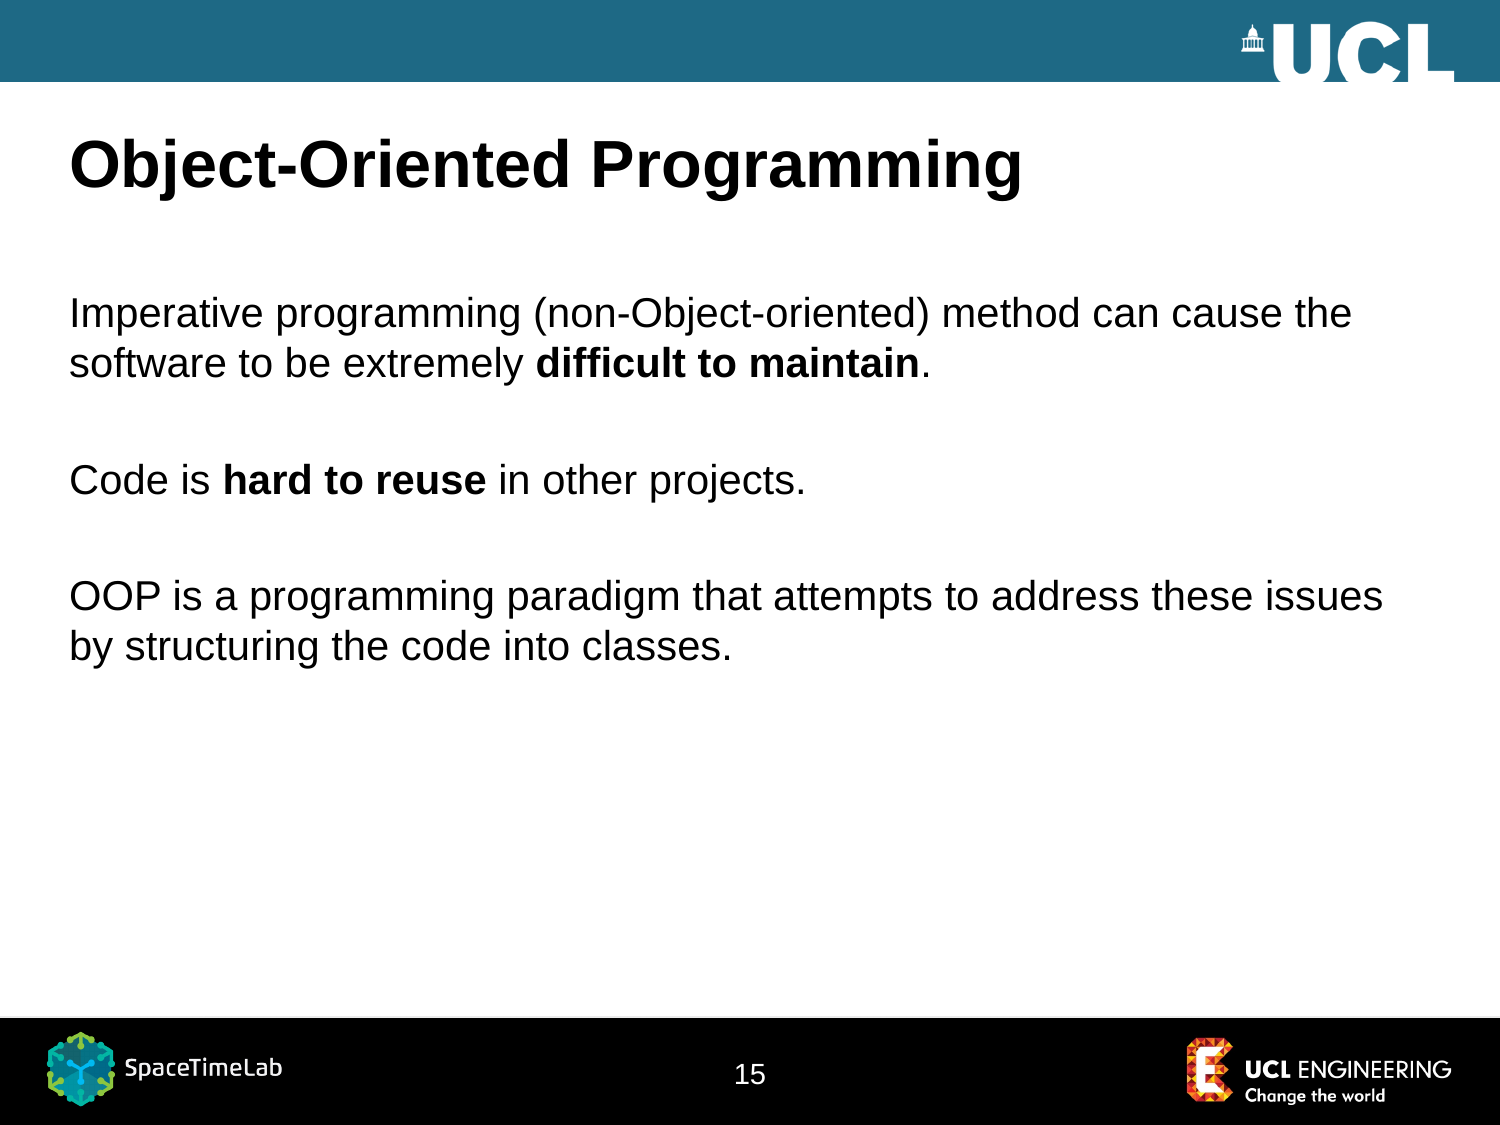

# Object-Oriented Programming

Imperative programming (non-Object-oriented) method can cause the software to be extremely difficult to maintain.

Code is hard to reuse in other projects.

OOP is a programming paradigm that attempts to address these issues by structuring the code into classes.
16